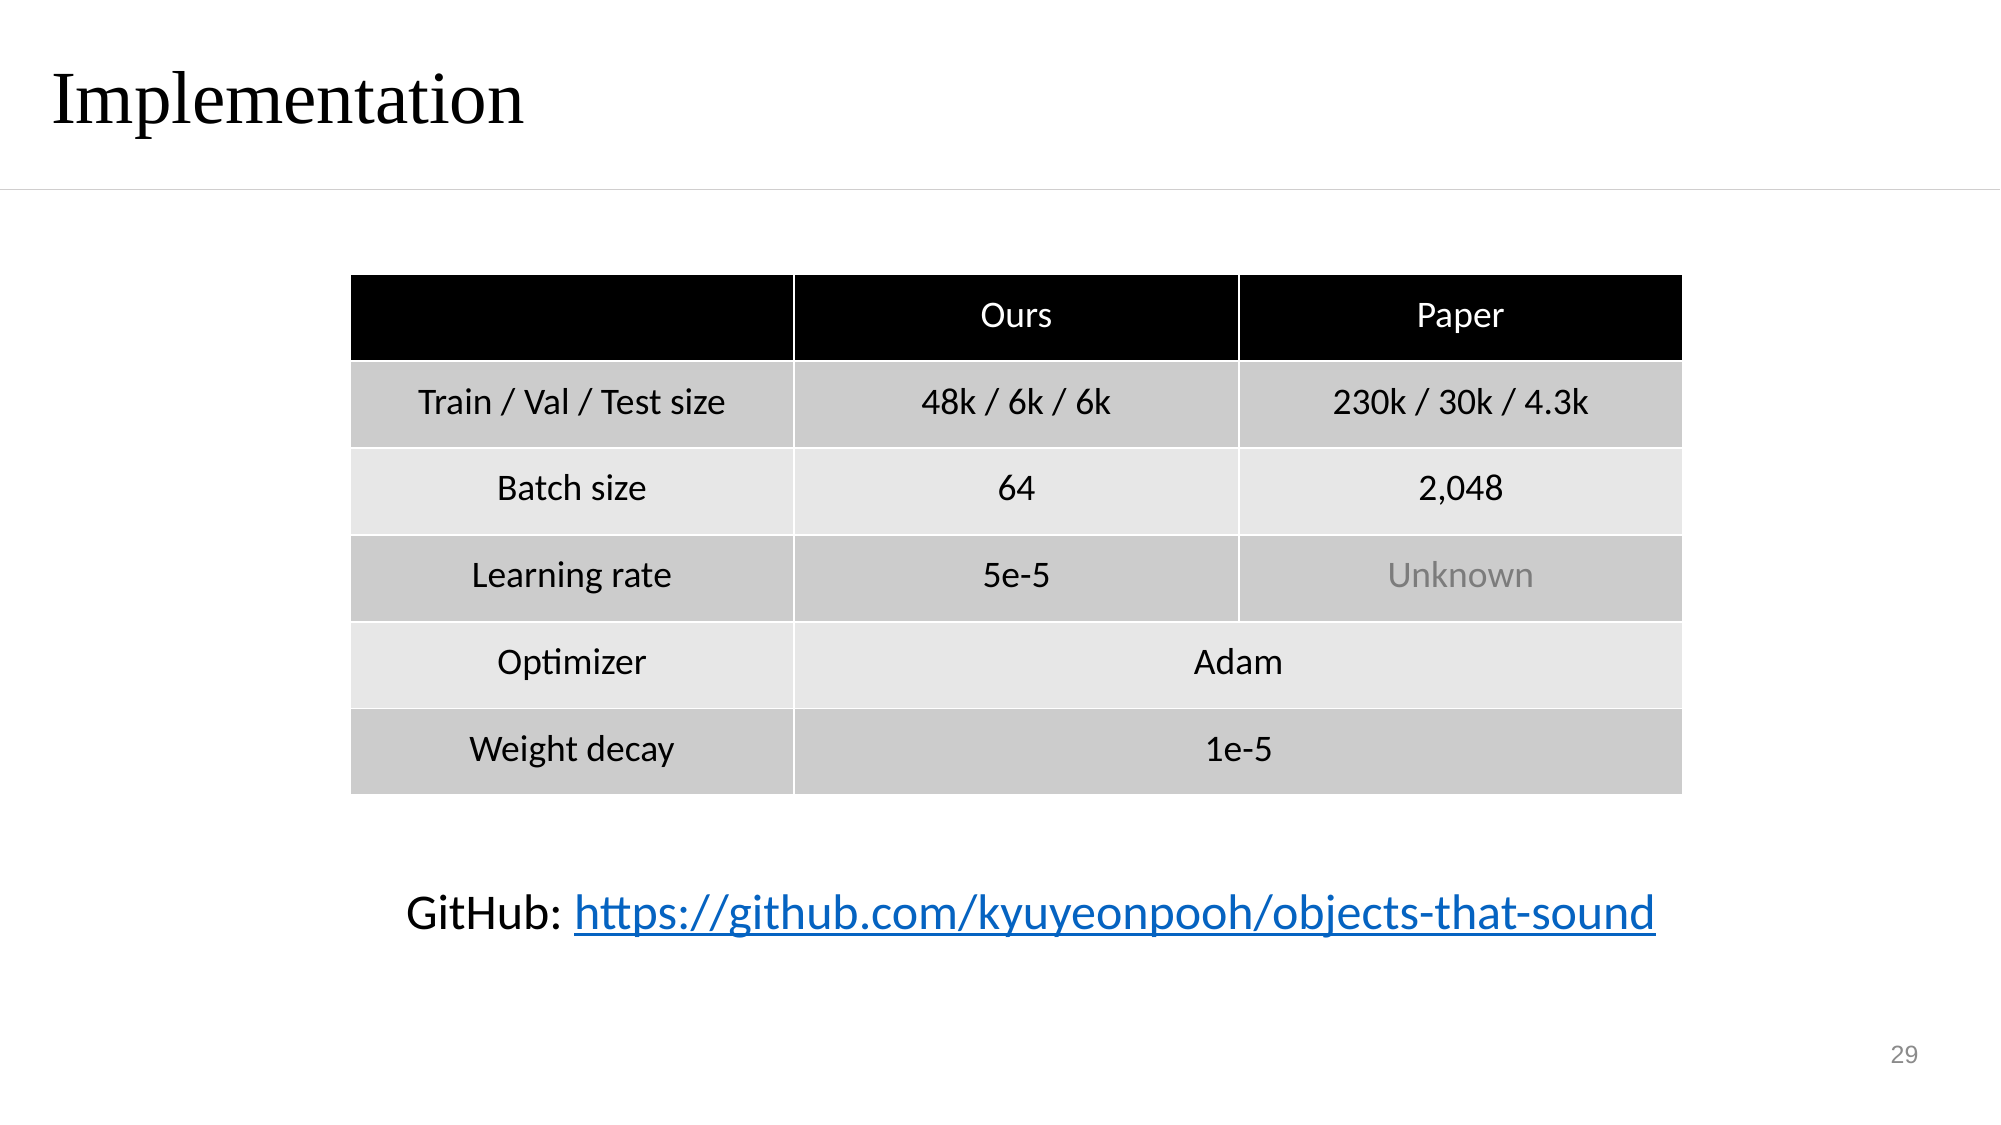

Implementation
|  | Ours | Paper |
| --- | --- | --- |
| Train / Val / Test size | 48k / 6k / 6k | 230k / 30k / 4.3k |
| Batch size | 64 | 2,048 |
| Learning rate | 5e-5 | Unknown |
| Optimizer | Adam |  |
| Weight decay | 1e-5 |  |
GitHub: https://github.com/kyuyeonpooh/objects-that-sound
29